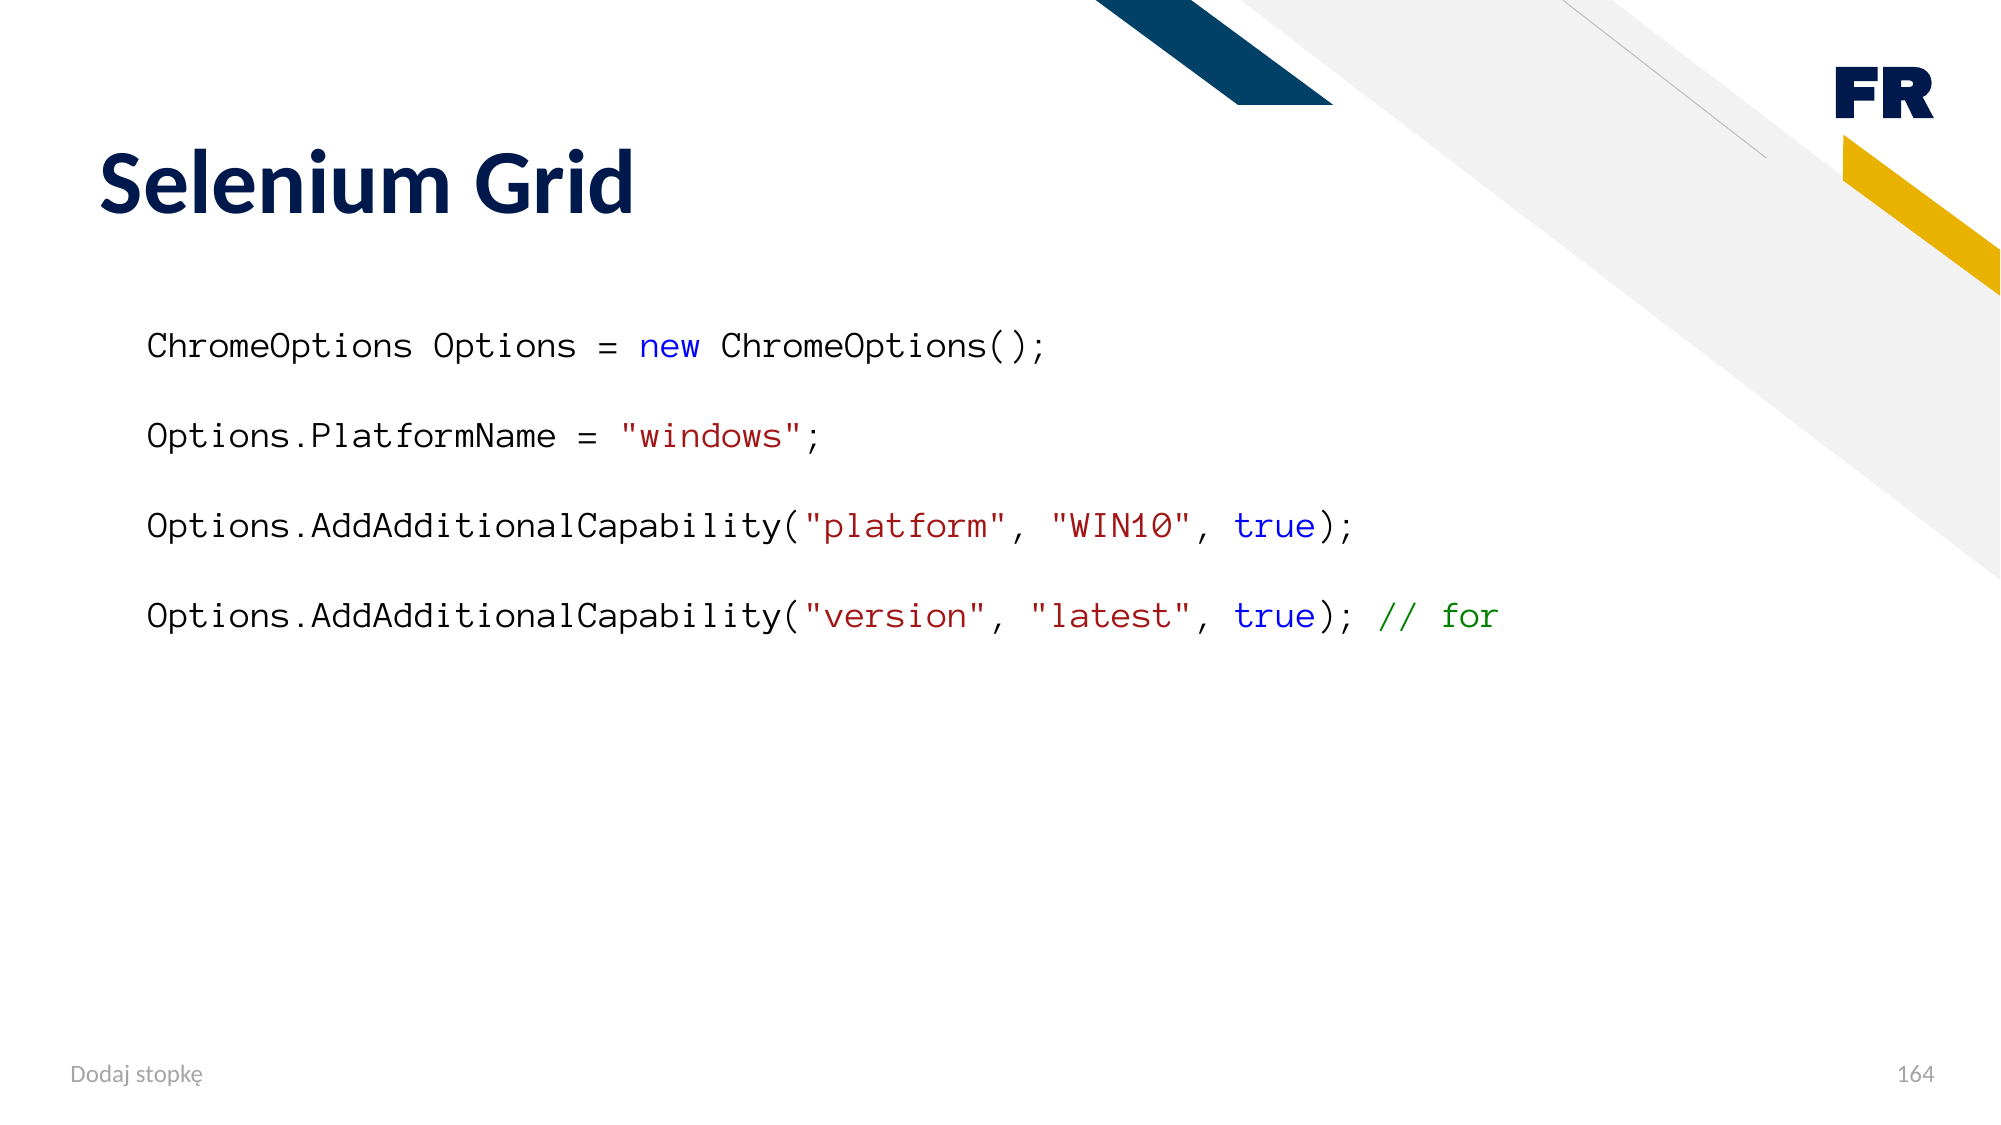

# Selenium Grid
ChromeOptions Options = new ChromeOptions();

Options.PlatformName = "windows";

Options.AddAdditionalCapability("platform", "WIN10", true);

Options.AddAdditionalCapability("version", "latest", true); // for
Dodaj stopkę
164